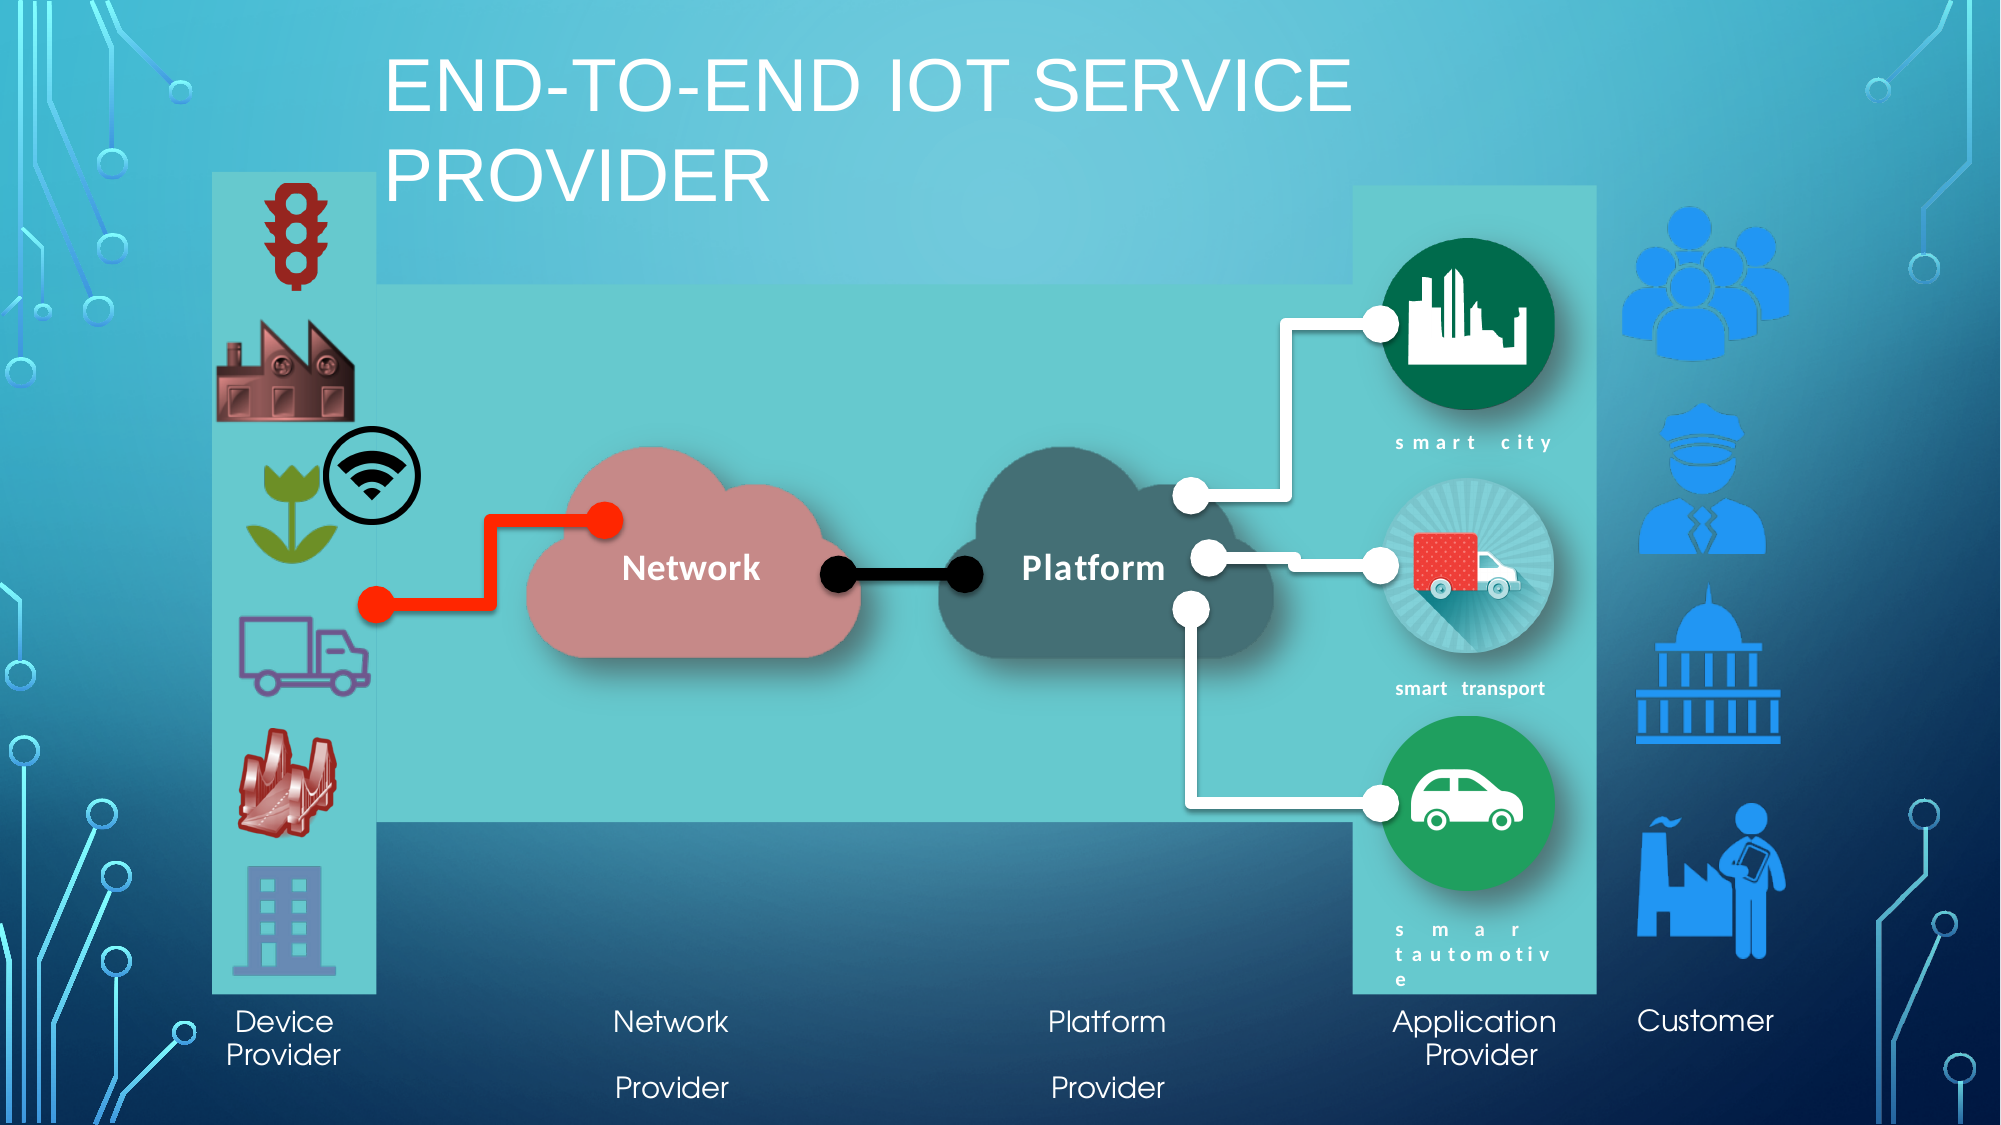

# END-TO-END IOT SERVICE PROVIDER

s m a r t	c i t y

Network
Platform

smart  transport

s	m	a	r	t  a u t o m o t i v e
Customer
Device  Provider
Network  Provider
Platform  Provider
Application  Provider